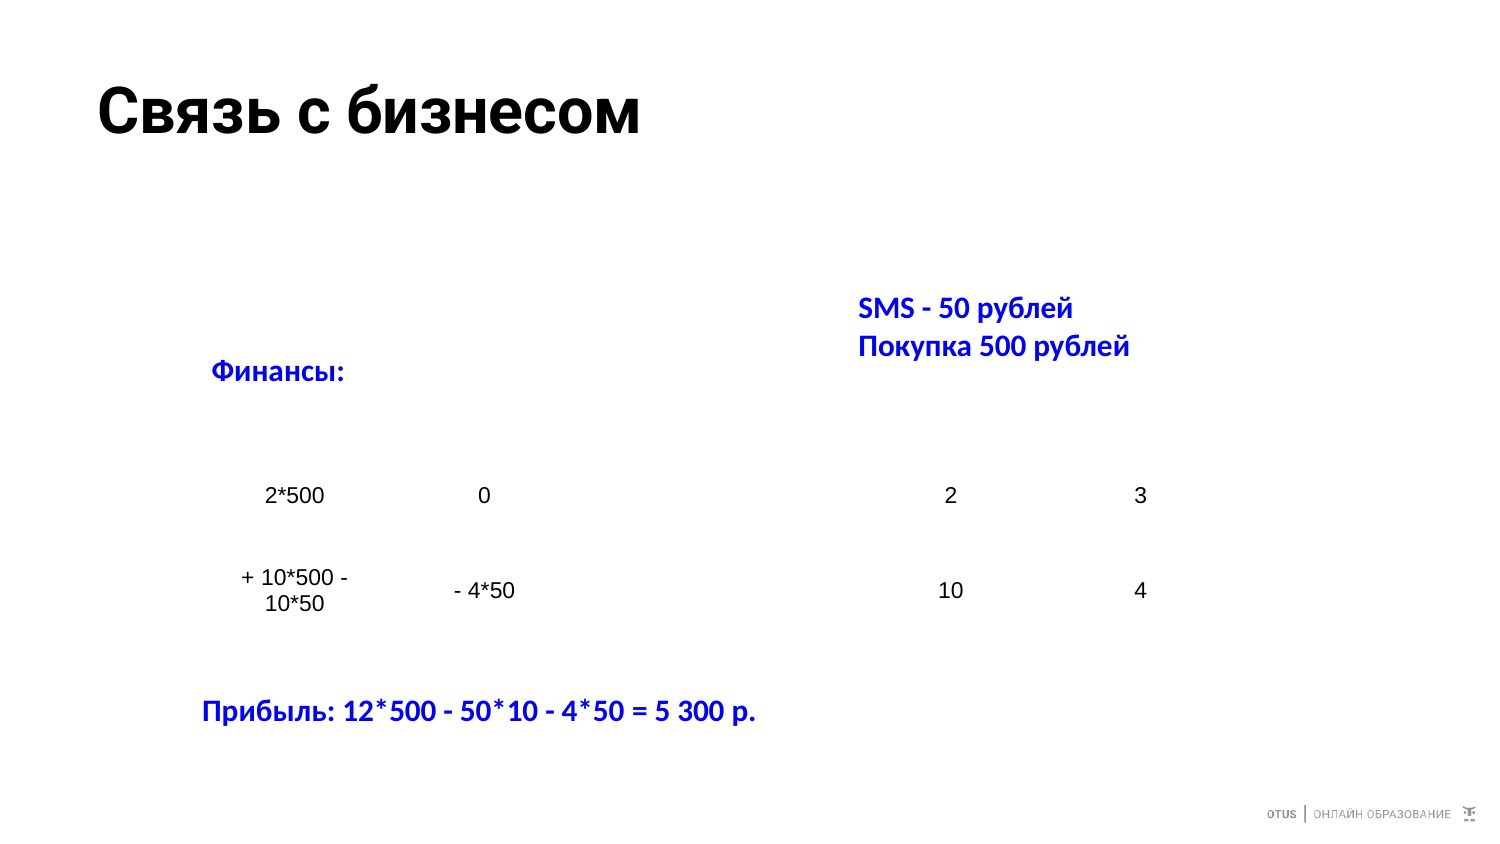

# Связь с бизнесом
SMS - 50 рублей
Покупка 500 рублей
Финансы:
| 2\*500 | 0 |
| --- | --- |
| + 10\*500 - 10\*50 | - 4\*50 |
| 2 | 3 |
| --- | --- |
| 10 | 4 |
Прибыль: 12*500 - 50*10 - 4*50 = 5 300 p.